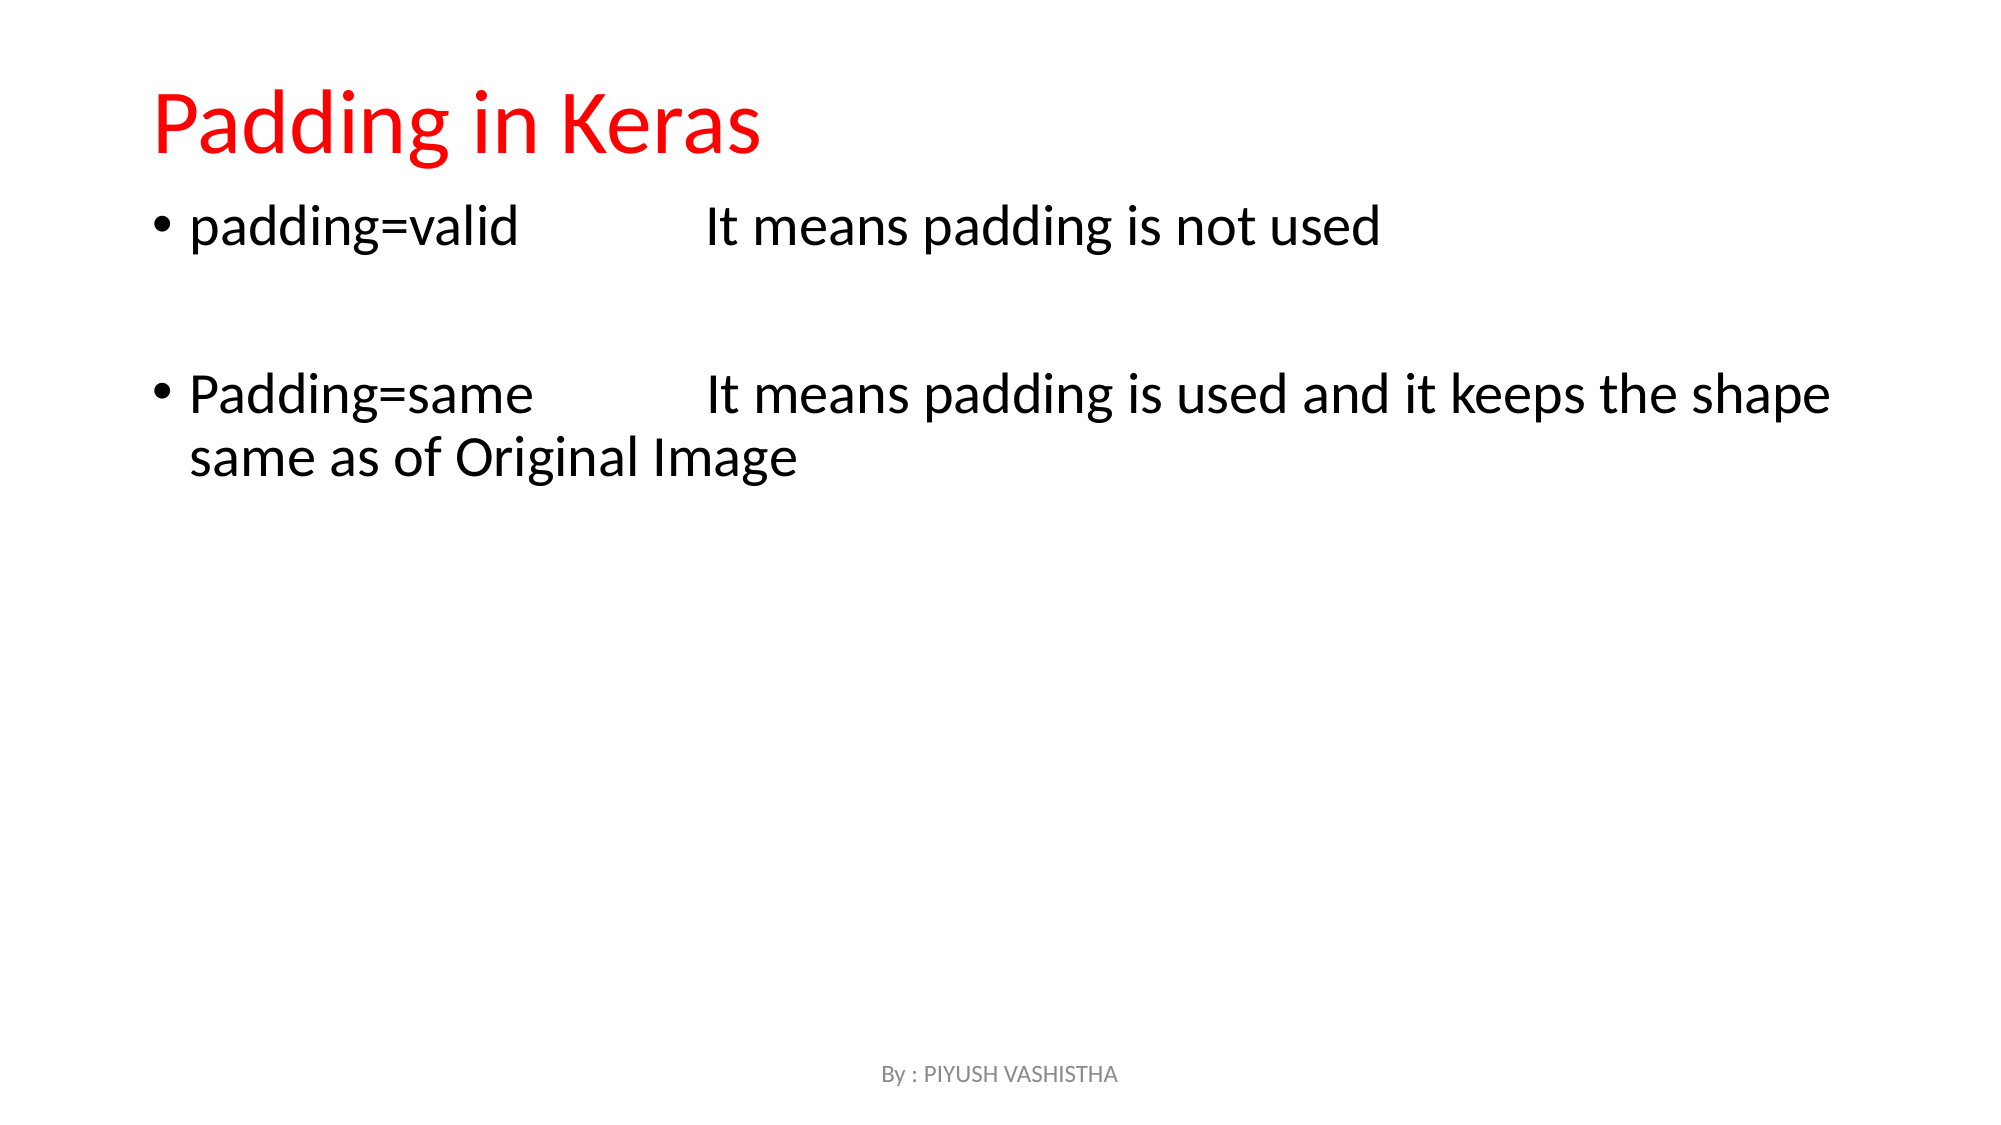

# Padding in Keras
padding=valid              It means padding is not used

Padding=same             It means padding is used and it keeps the shape same as of Original Image

By : PIYUSH VASHISTHA